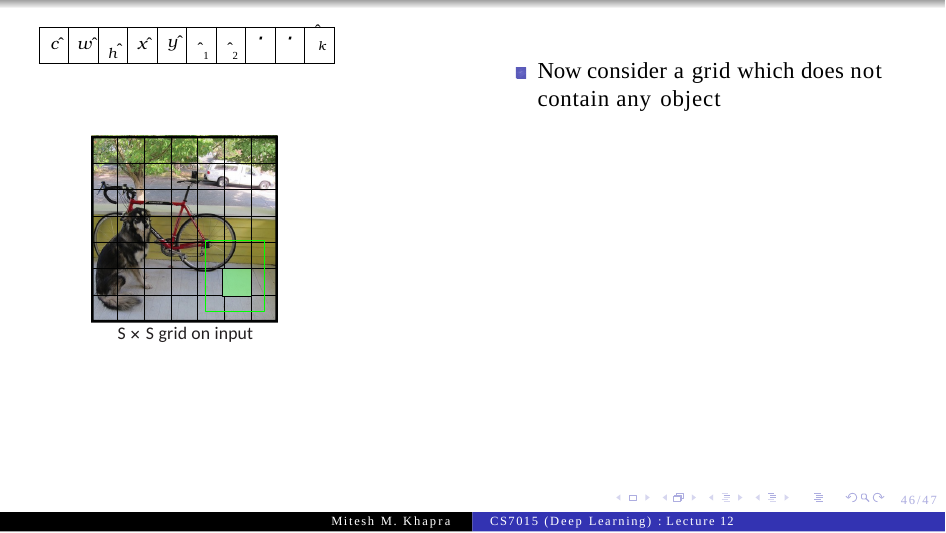

| cˆ | wˆ | hˆ | xˆ | yˆ | ˆ1 | ˆ2 | · | · | ˆ k |
| --- | --- | --- | --- | --- | --- | --- | --- | --- | --- |
# Now consider a grid which does not  contain any object

S × S grid on input
46/47

Mitesh M. Khapra
CS7015 (Deep Learning) : Lecture 12